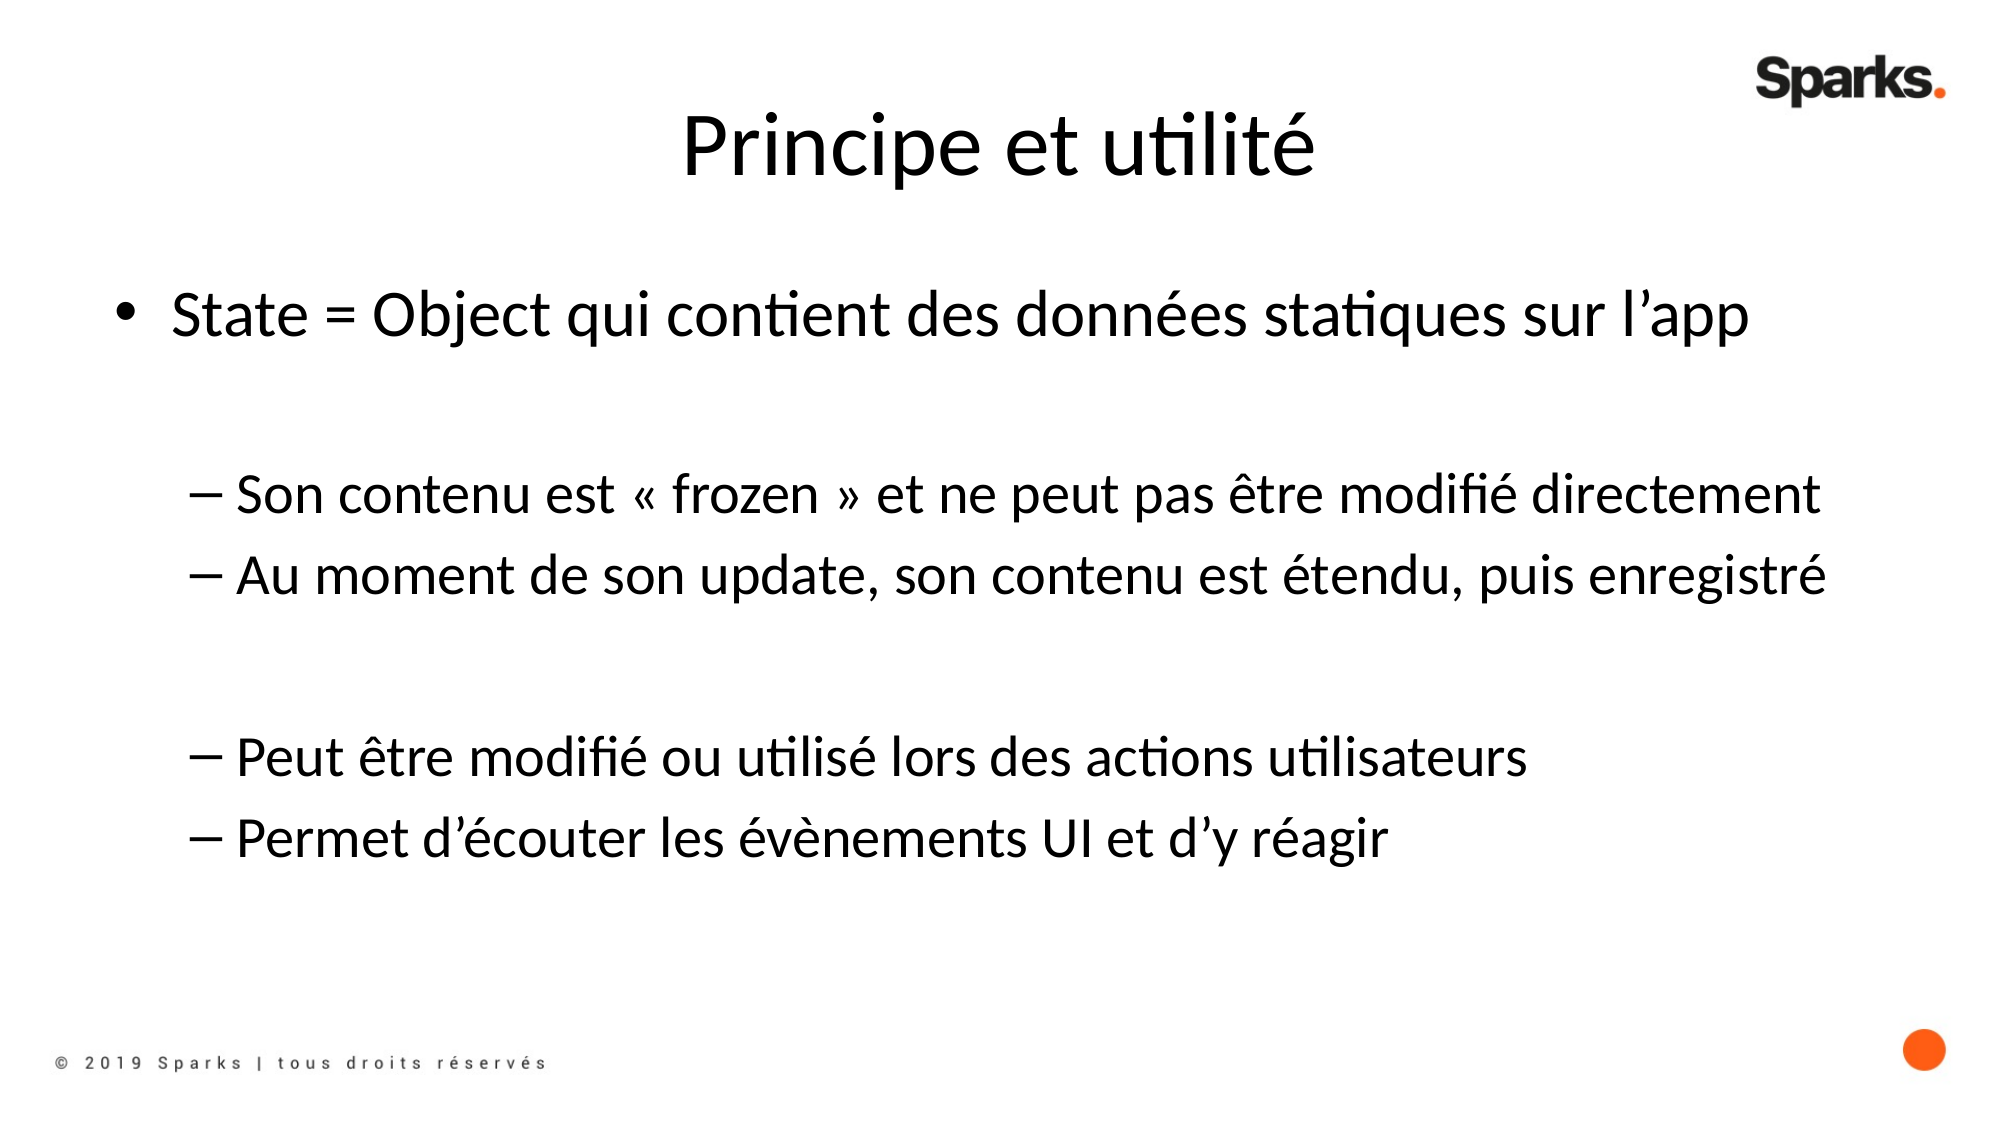

# Principe et utilité
State = Object qui contient des données statiques sur l’app

Son contenu est « frozen » et ne peut pas être modifié directement
Au moment de son update, son contenu est étendu, puis enregistré

Peut être modifié ou utilisé lors des actions utilisateurs
Permet d’écouter les évènements UI et d’y réagir